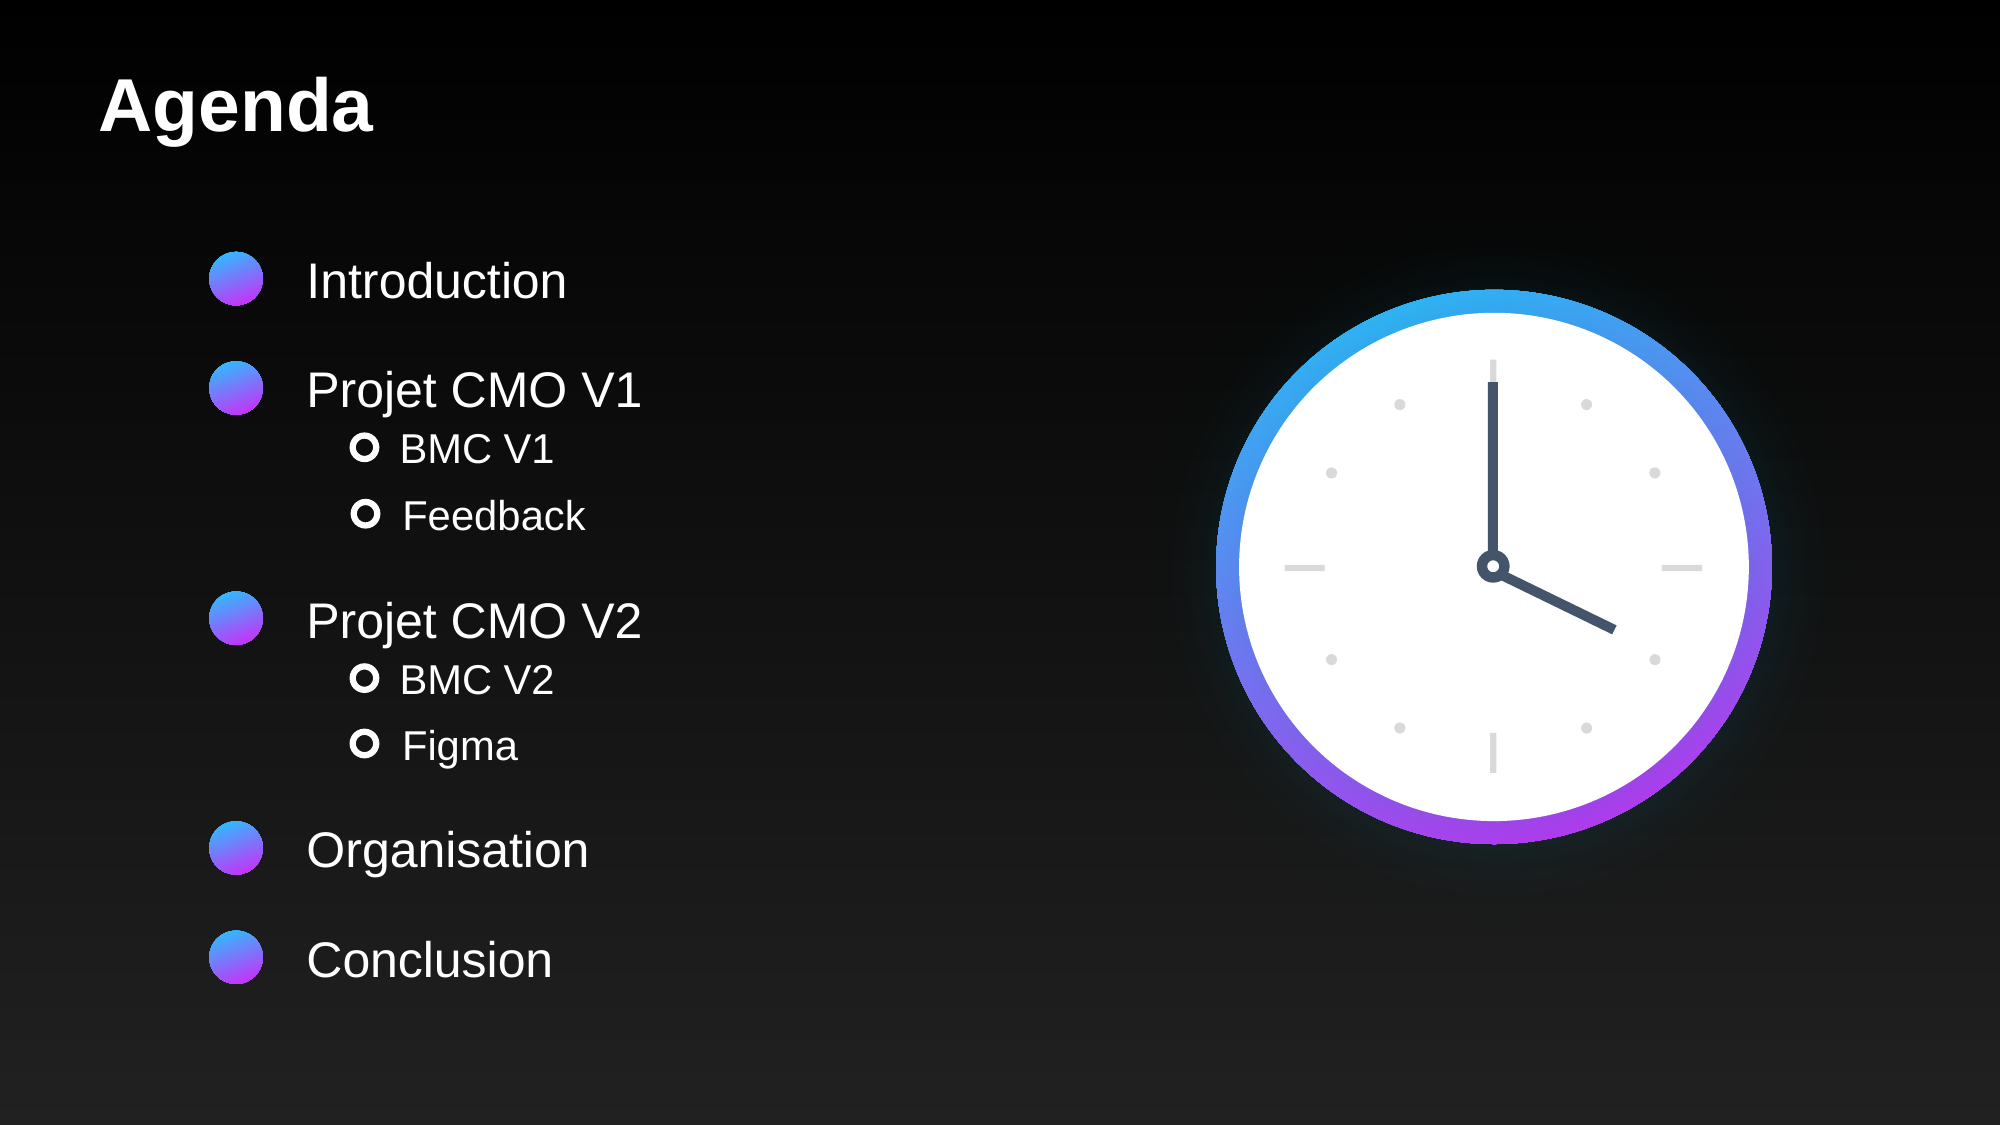

Agenda
Introduction

Projet CMO V1

BMC V1

Feedback

Projet CMO V2

BMC V2

Figma

Organisation

Conclusion